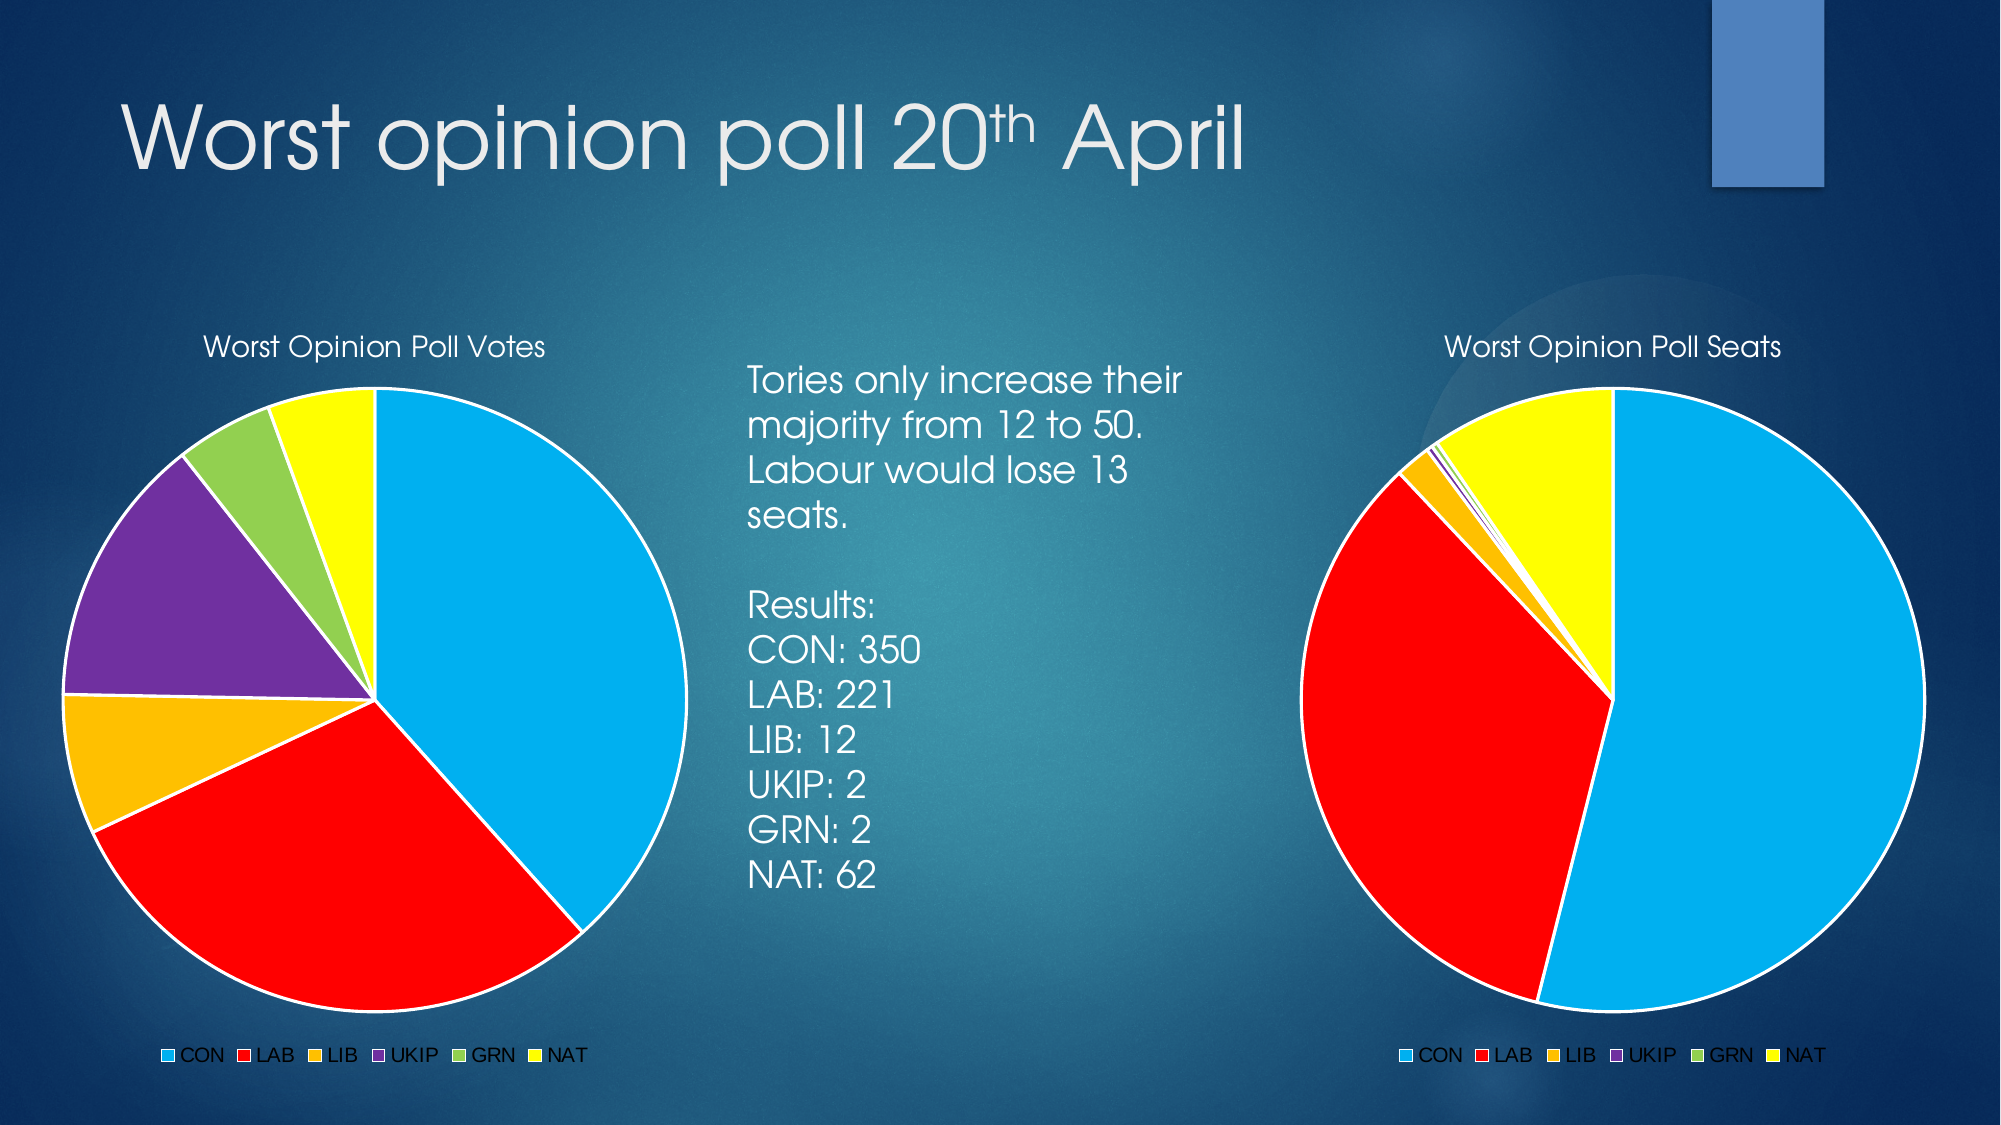

Worst opinion poll 20th April

### Chart: Worst Opinion Poll Votes

| Category |  |
|---|---|
| CON | 11660714.1931584 |
| LAB | 9005052.2552606 |
| LIB | 2205252.04917352 |
| UKIP | 4287108.12939262 |
| GRN | 1532009.5449708 |
| NAT | 1688211.45288545 |

### Chart: Worst Opinion Poll Seats

| Category |  |
|---|---|
| CON | 350.0 |
| LAB | 221.0 |
| LIB | 12.0 |
| UKIP | 2.0 |
| GRN | 2.0 |
| NAT | 62.0 |
Tories only increase their majority from 12 to 50.
Labour would lose 13 seats.

Results:
CON: 350
LAB: 221
LIB: 12
UKIP: 2
GRN: 2
NAT: 62